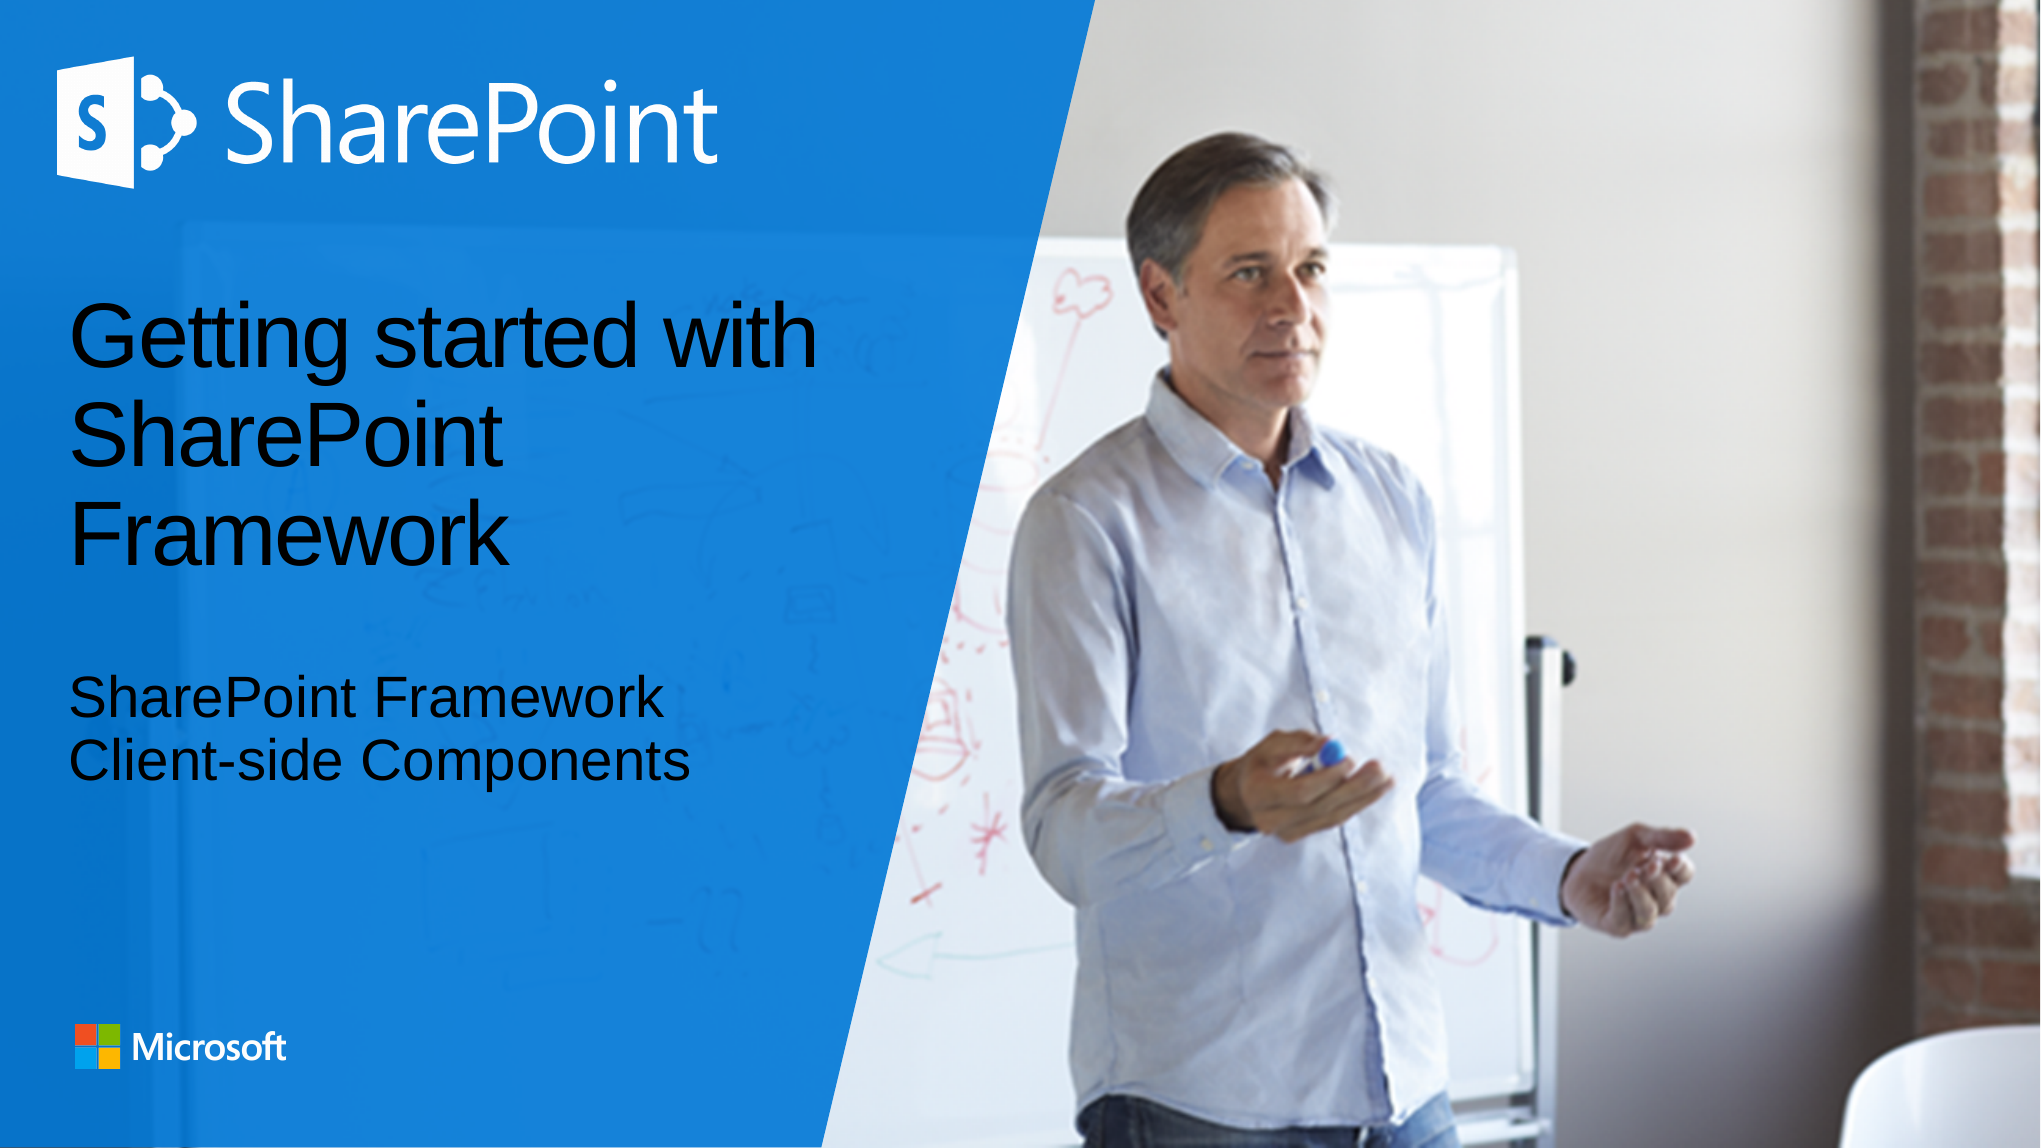

# Getting started with SharePoint Framework
SharePoint Framework Client-side Components